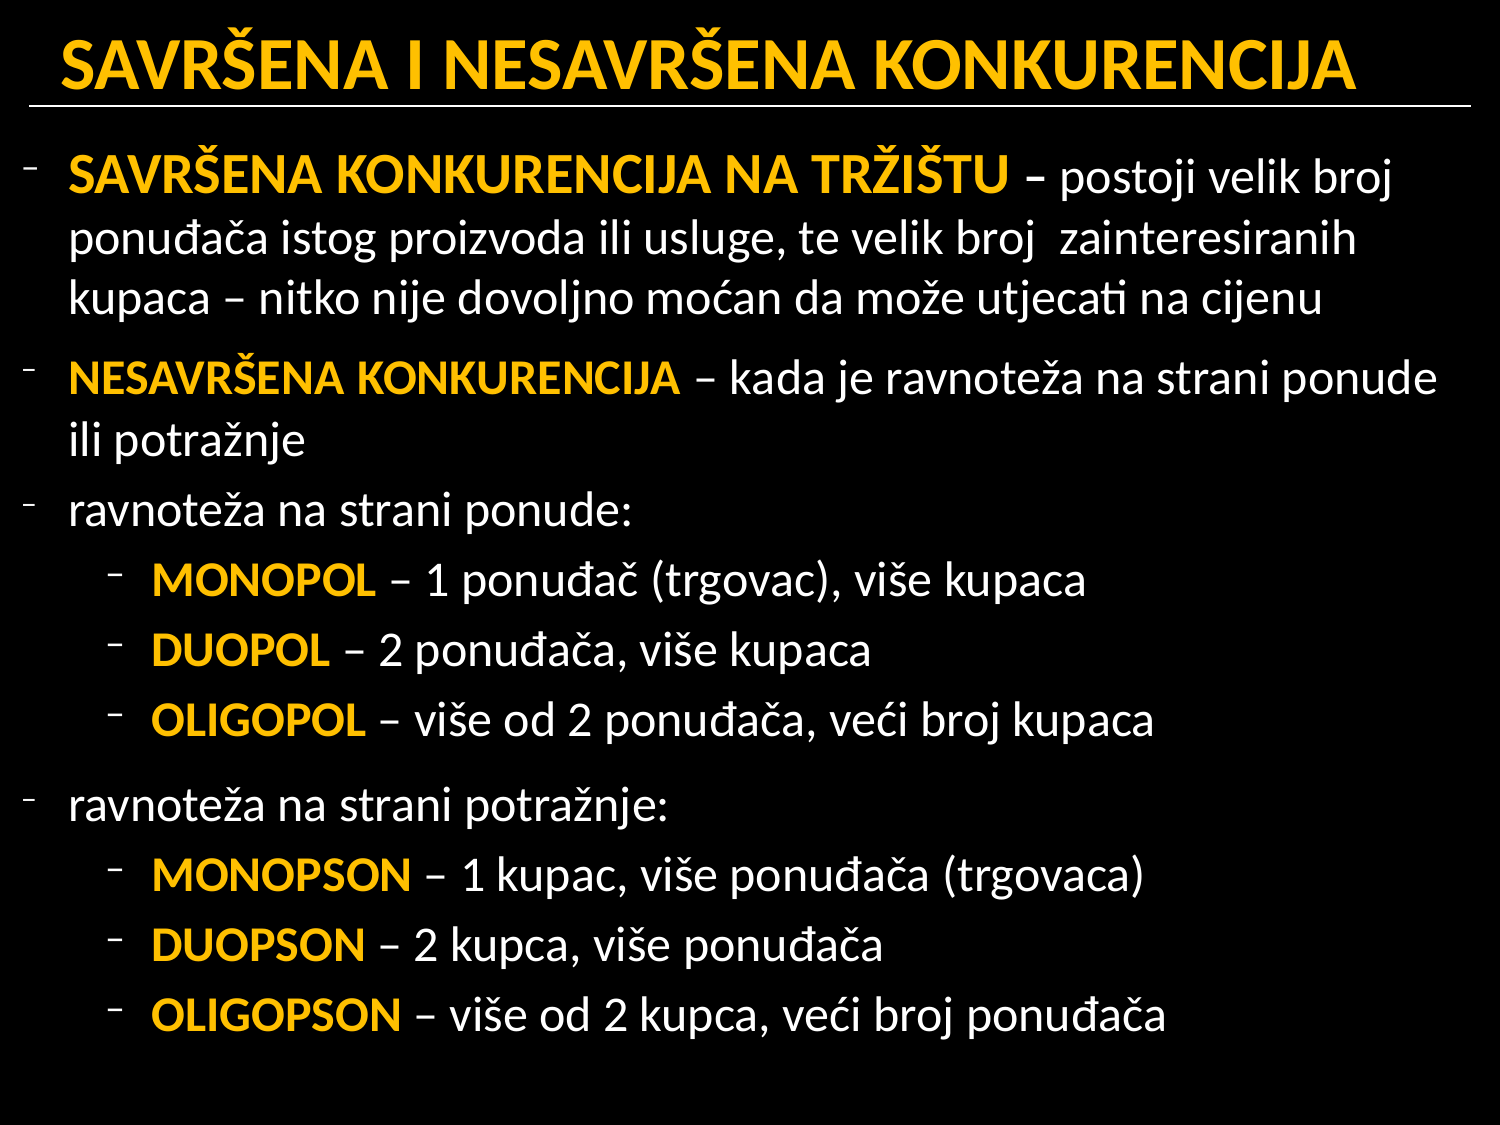

# SAVRŠENA I NESAVRŠENA KONKURENCIJA
SAVRŠENA KONKURENCIJA NA TRŽIŠTU – postoji velik broj ponuđača istog proizvoda ili usluge, te velik broj  zainteresiranih kupaca – nitko nije dovoljno moćan da može utjecati na cijenu
NESAVRŠENA KONKURENCIJA – kada je ravnoteža na strani ponude ili potražnje
ravnoteža na strani ponude:
MONOPOL – 1 ponuđač (trgovac), više kupaca
DUOPOL – 2 ponuđača, više kupaca
OLIGOPOL – više od 2 ponuđača, veći broj kupaca
ravnoteža na strani potražnje:
MONOPSON – 1 kupac, više ponuđača (trgovaca)
DUOPSON – 2 kupca, više ponuđača
OLIGOPSON – više od 2 kupca, veći broj ponuđača